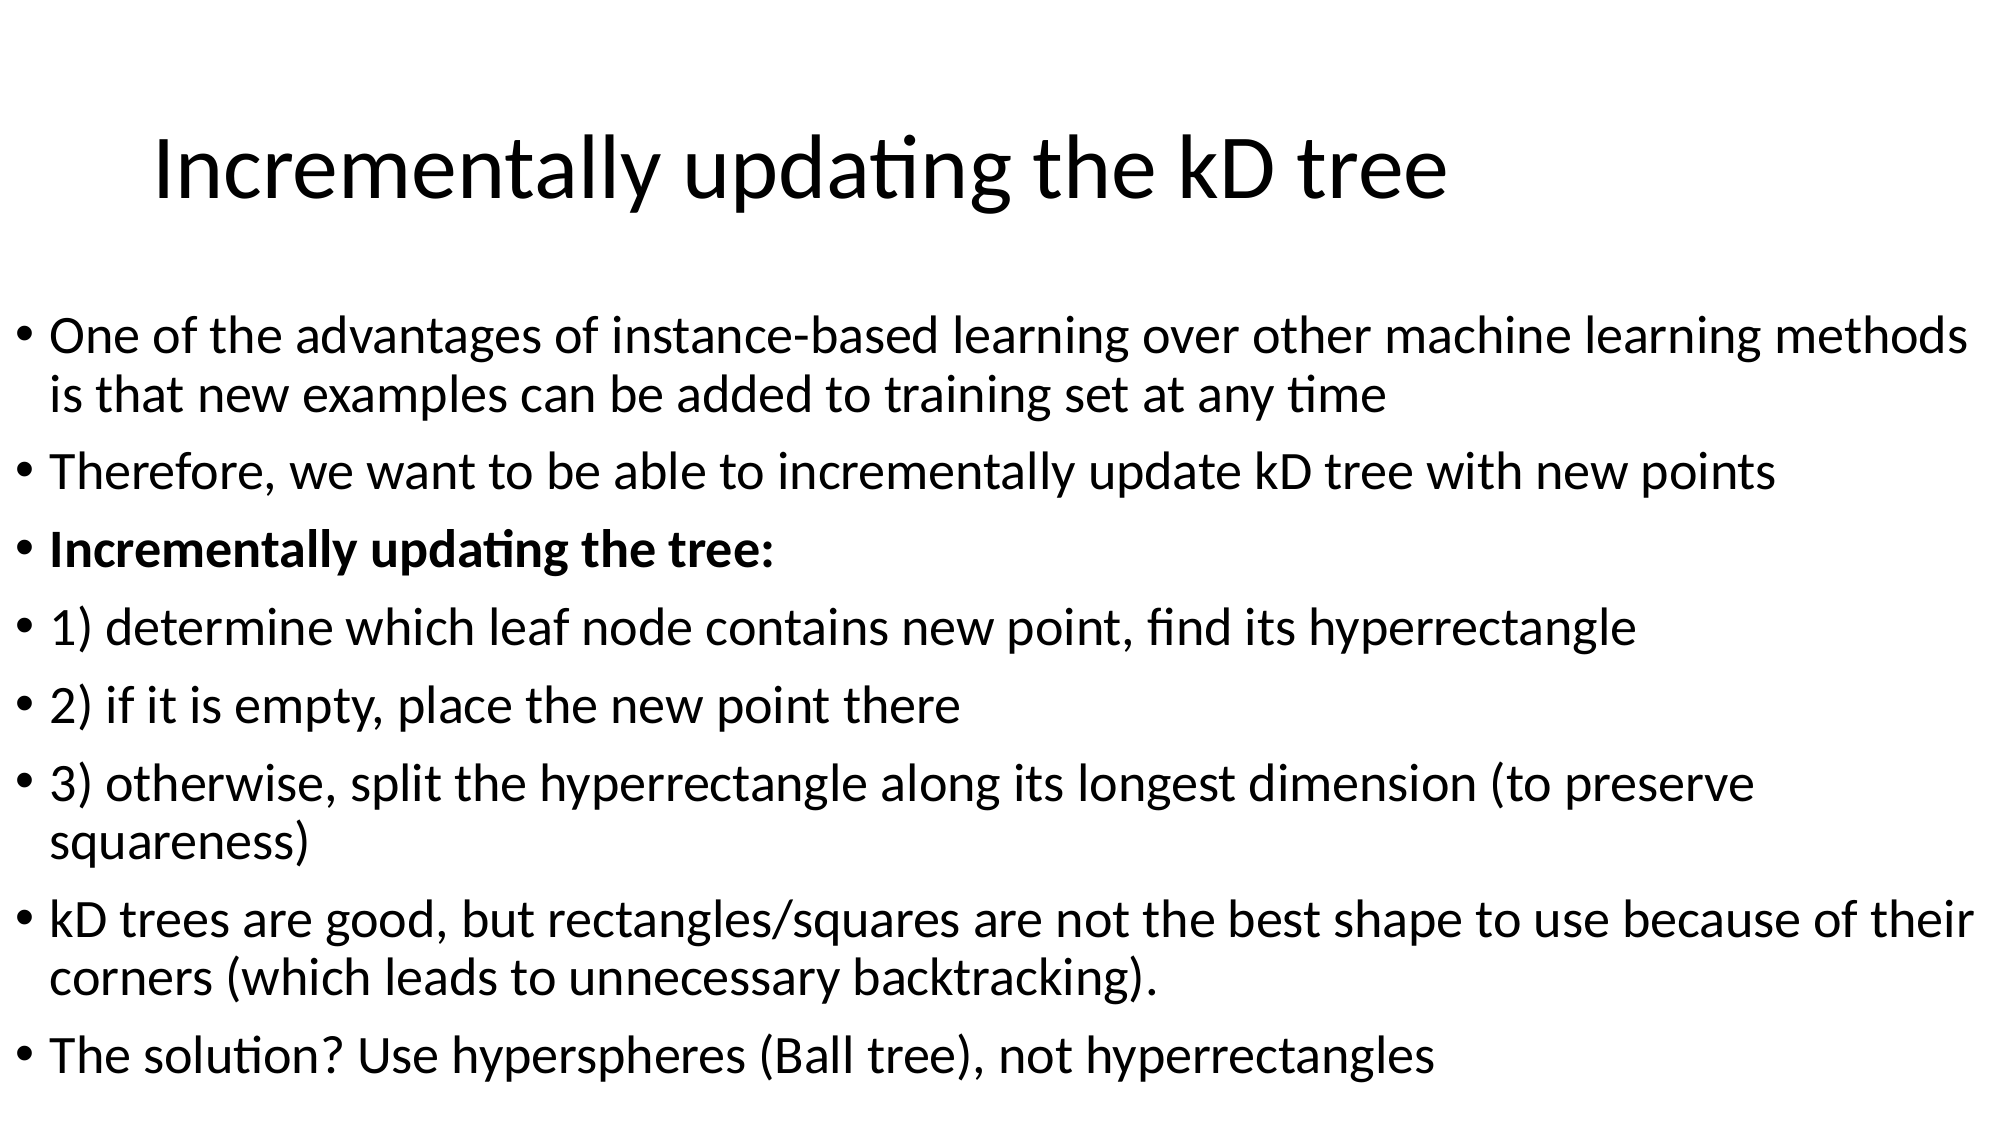

# Incrementally updating the kD tree
One of the advantages of instance-based learning over other machine learning methods is that new examples can be added to training set at any time
Therefore, we want to be able to incrementally update kD tree with new points
Incrementally updating the tree:
1) determine which leaf node contains new point, find its hyperrectangle
2) if it is empty, place the new point there
3) otherwise, split the hyperrectangle along its longest dimension (to preserve squareness)
kD trees are good, but rectangles/squares are not the best shape to use because of their corners (which leads to unnecessary backtracking).
The solution? Use hyperspheres (Ball tree), not hyperrectangles